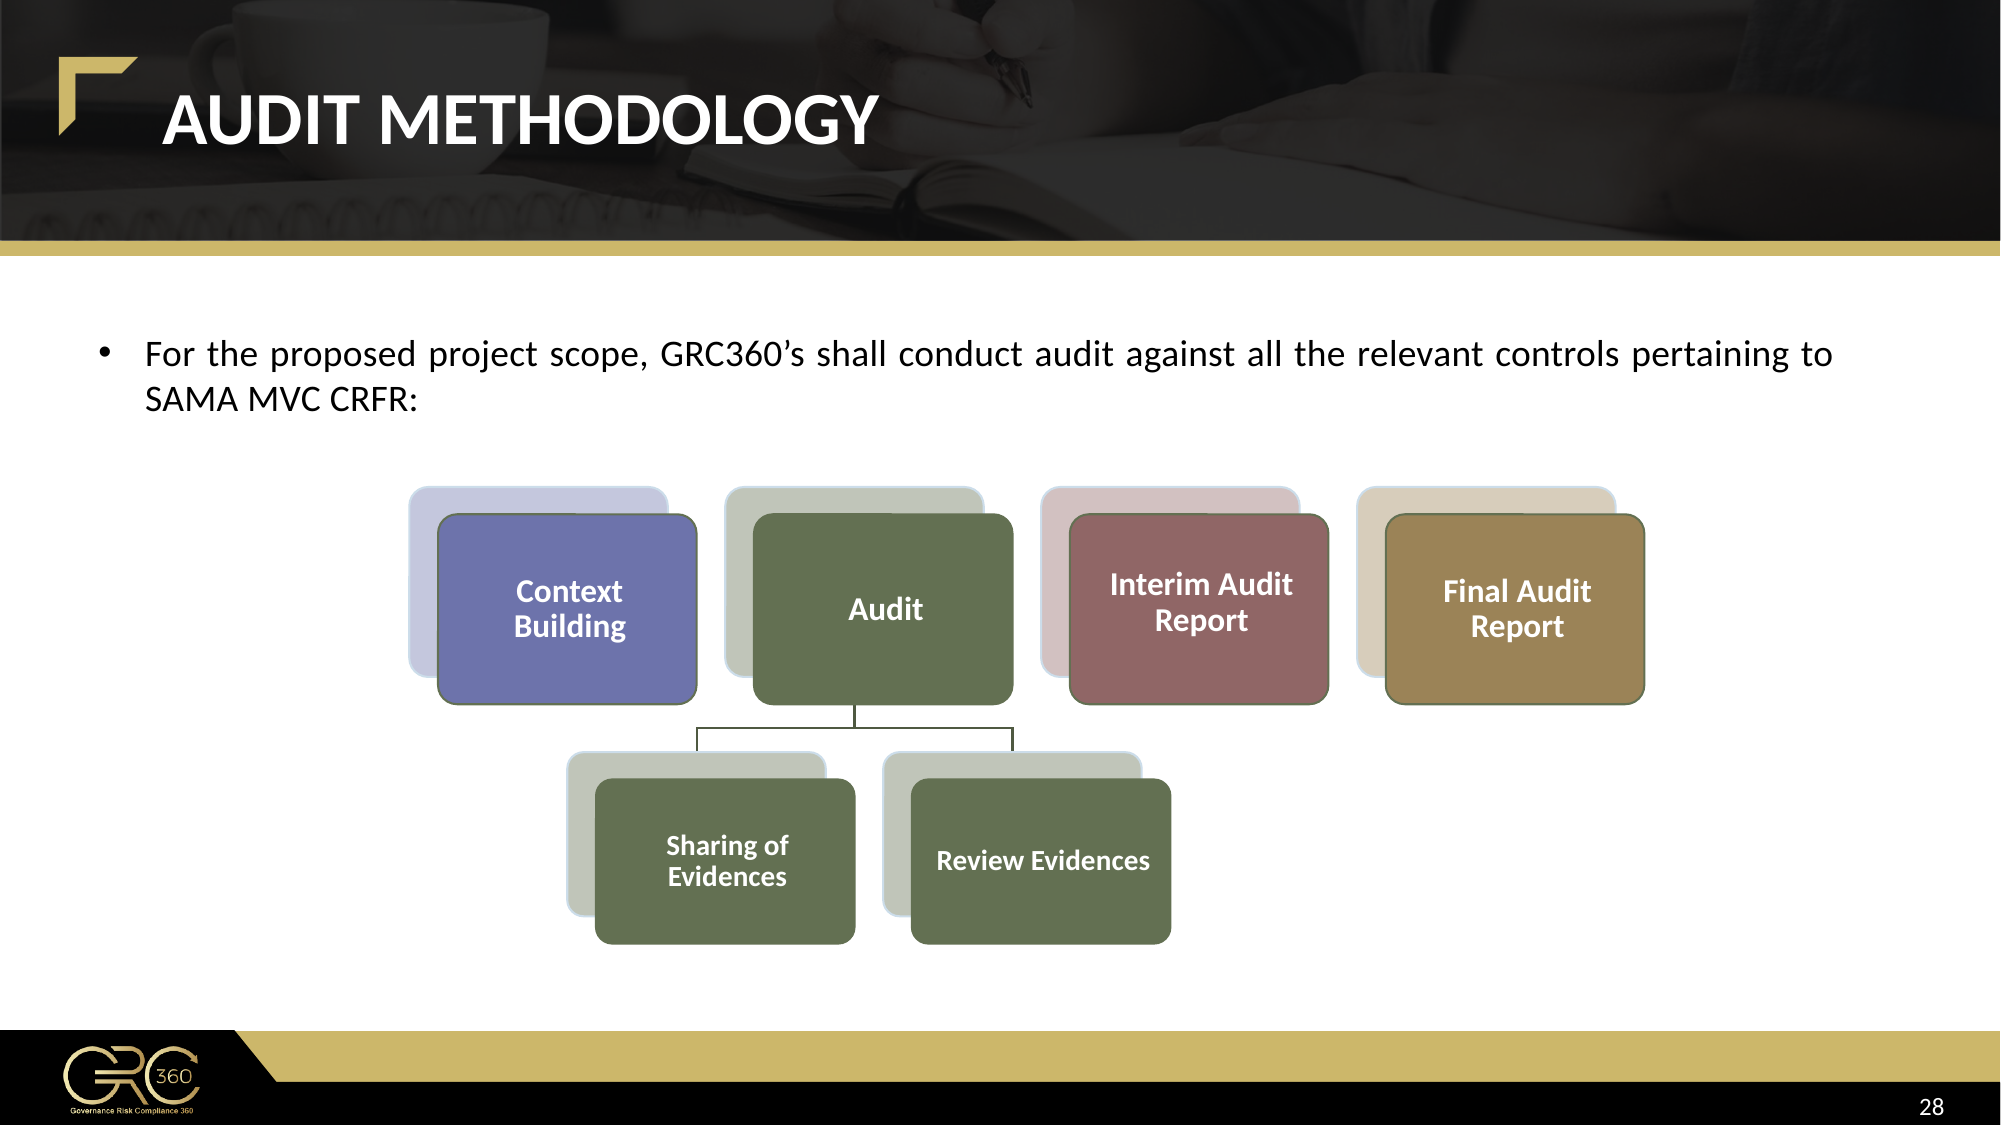

AUDIT METHODOLOGY

For the proposed project scope, GRC360’s shall conduct audit against all the relevant controls pertaining to SAMA MVC CRFR:
Context Building
Audit
Sharing of Evidences
Review Evidences
Interim Audit Report
Final Audit Report